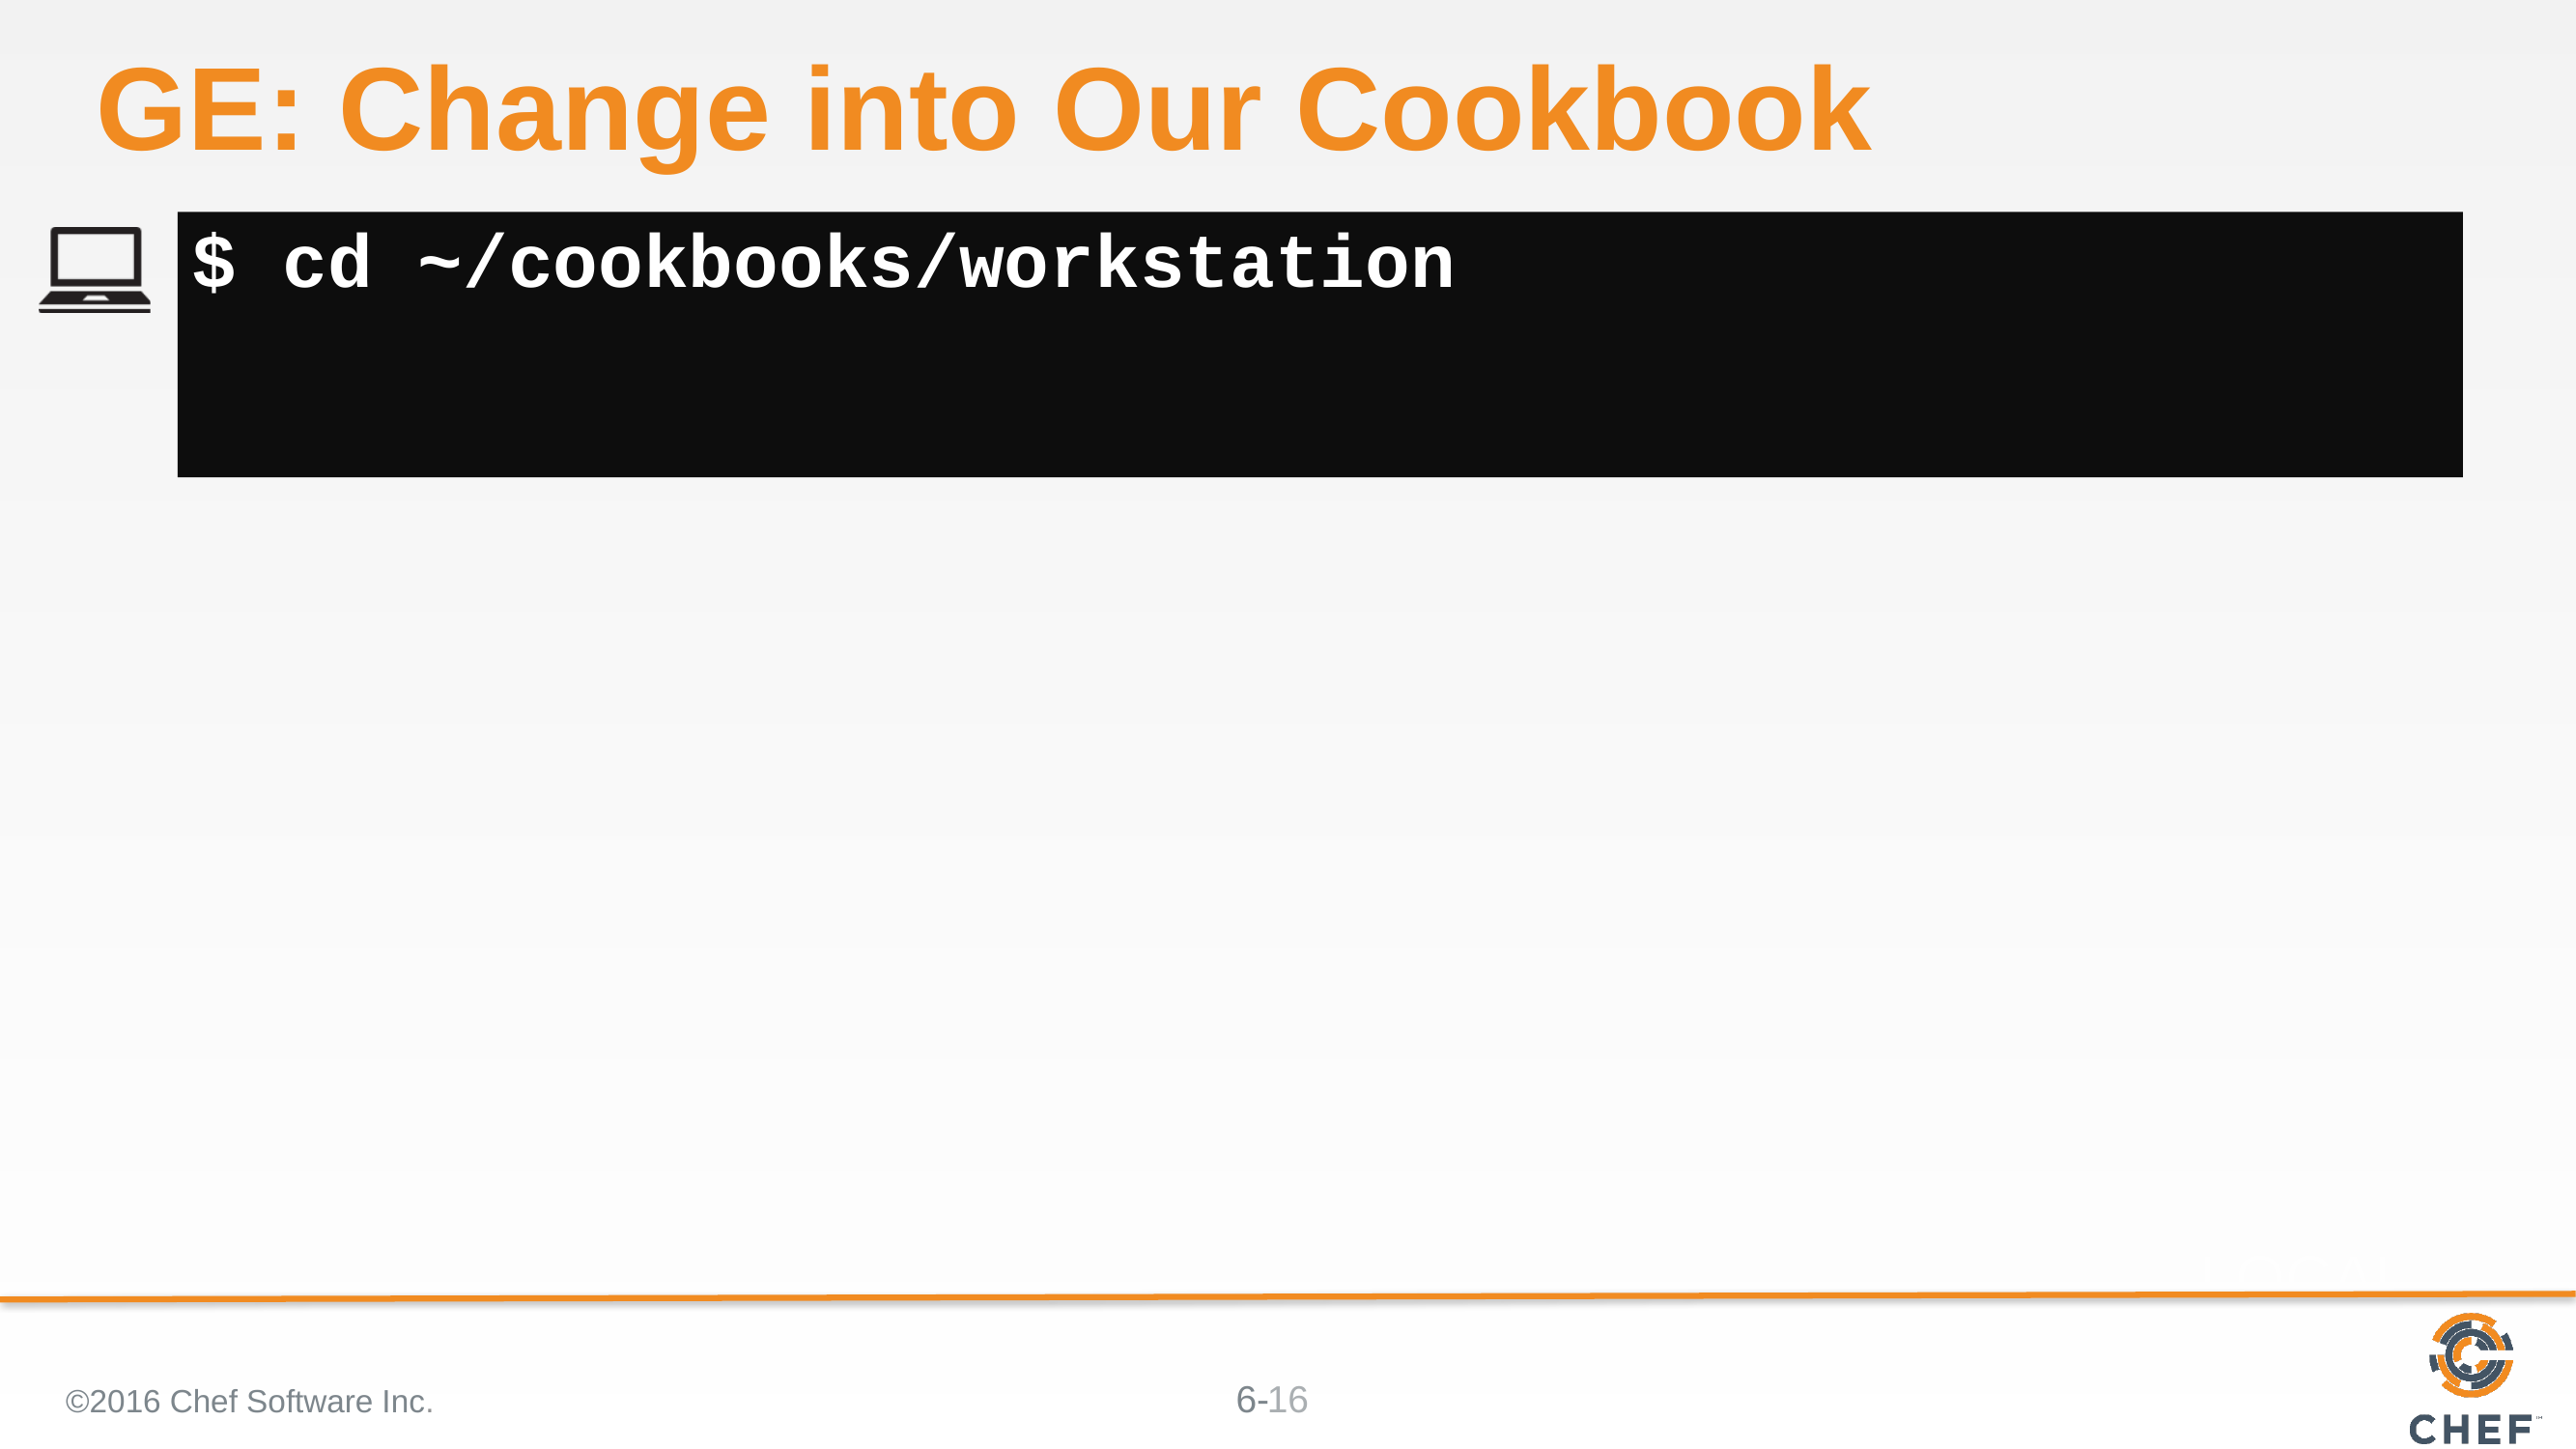

# GE: Change into Our Cookbook
$ cd ~/cookbooks/workstation
©2016 Chef Software Inc.
16